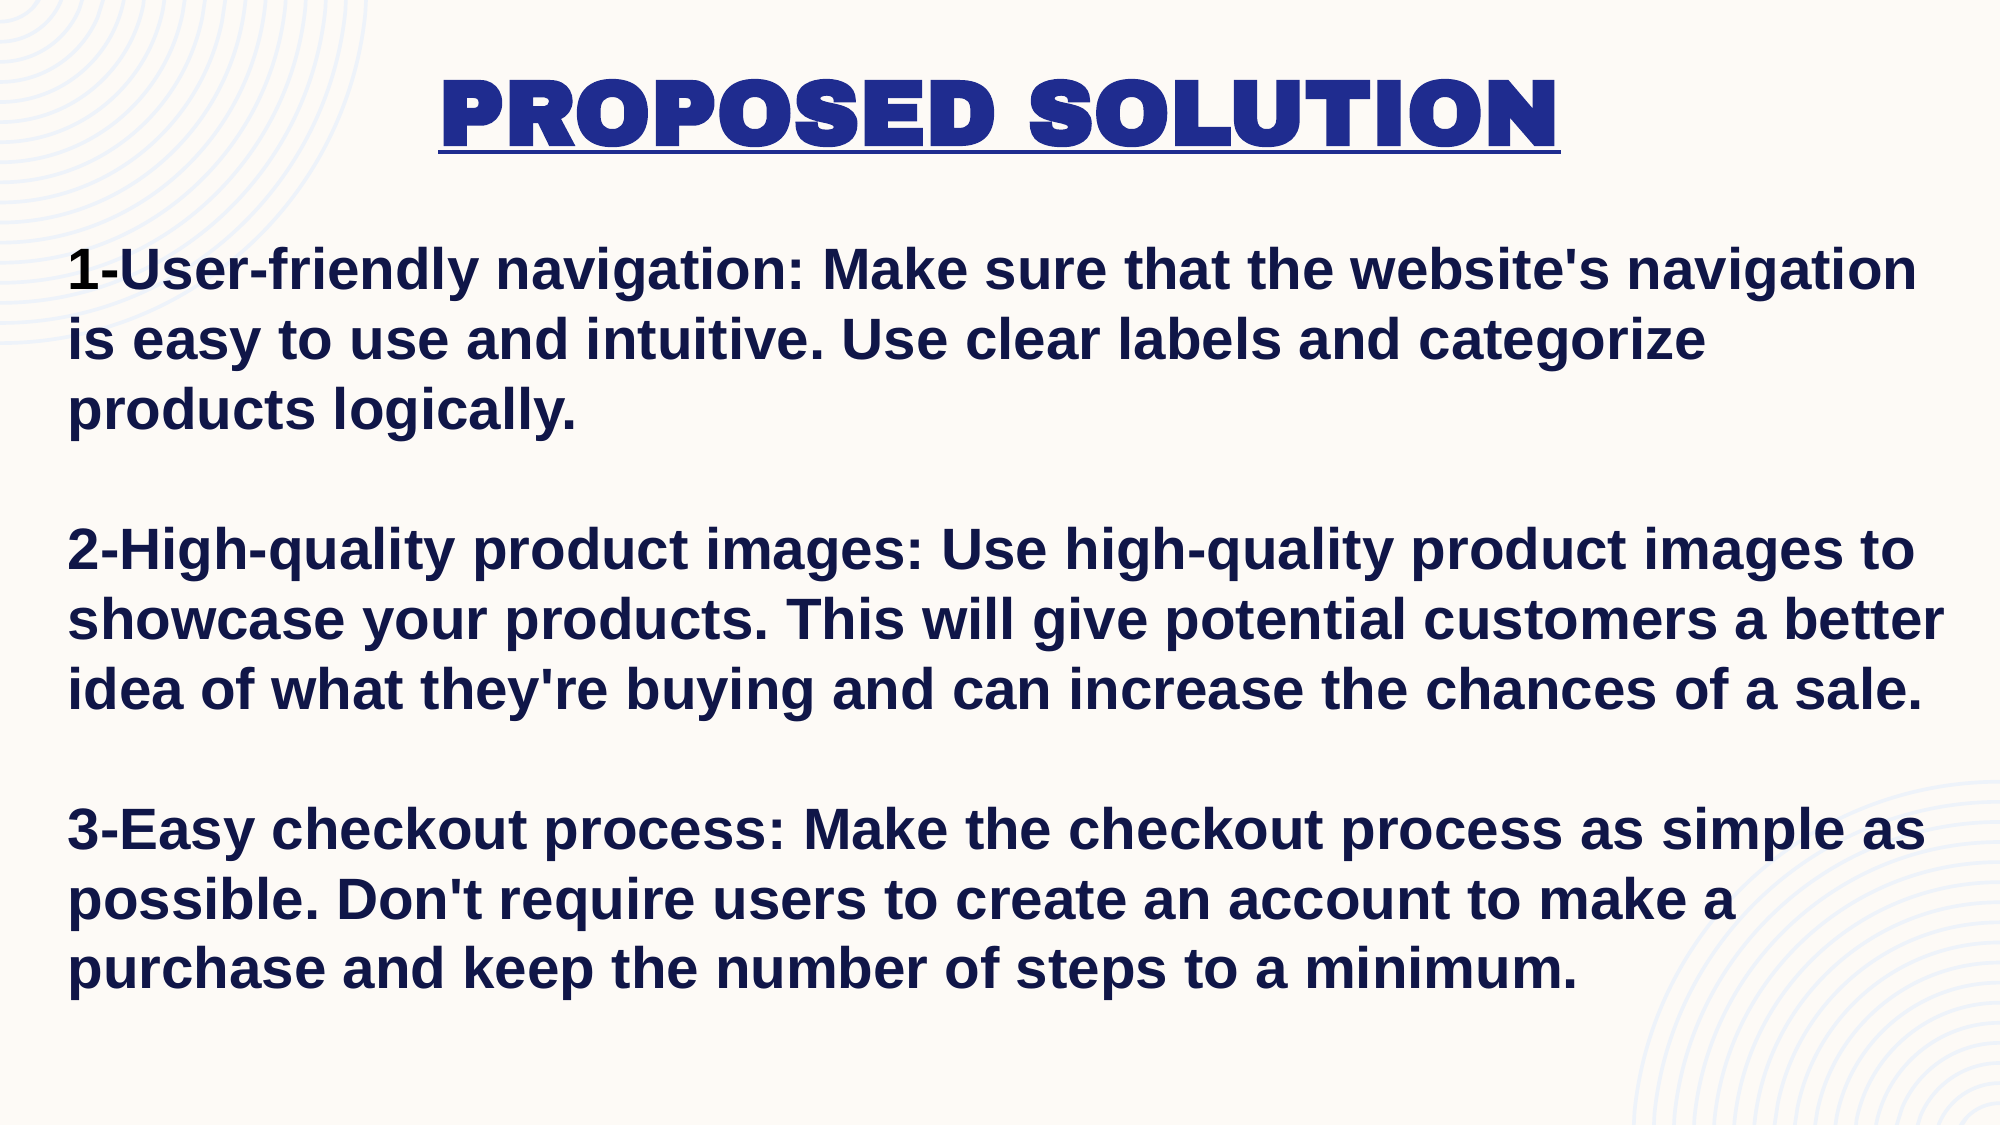

# Proposed solution
1-User-friendly navigation: Make sure that the website's navigation is easy to use and intuitive. Use clear labels and categorize products logically.

2-High-quality product images: Use high-quality product images to showcase your products. This will give potential customers a better idea of what they're buying and can increase the chances of a sale.

3-Easy checkout process: Make the checkout process as simple as possible. Don't require users to create an account to make a purchase and keep the number of steps to a minimum.